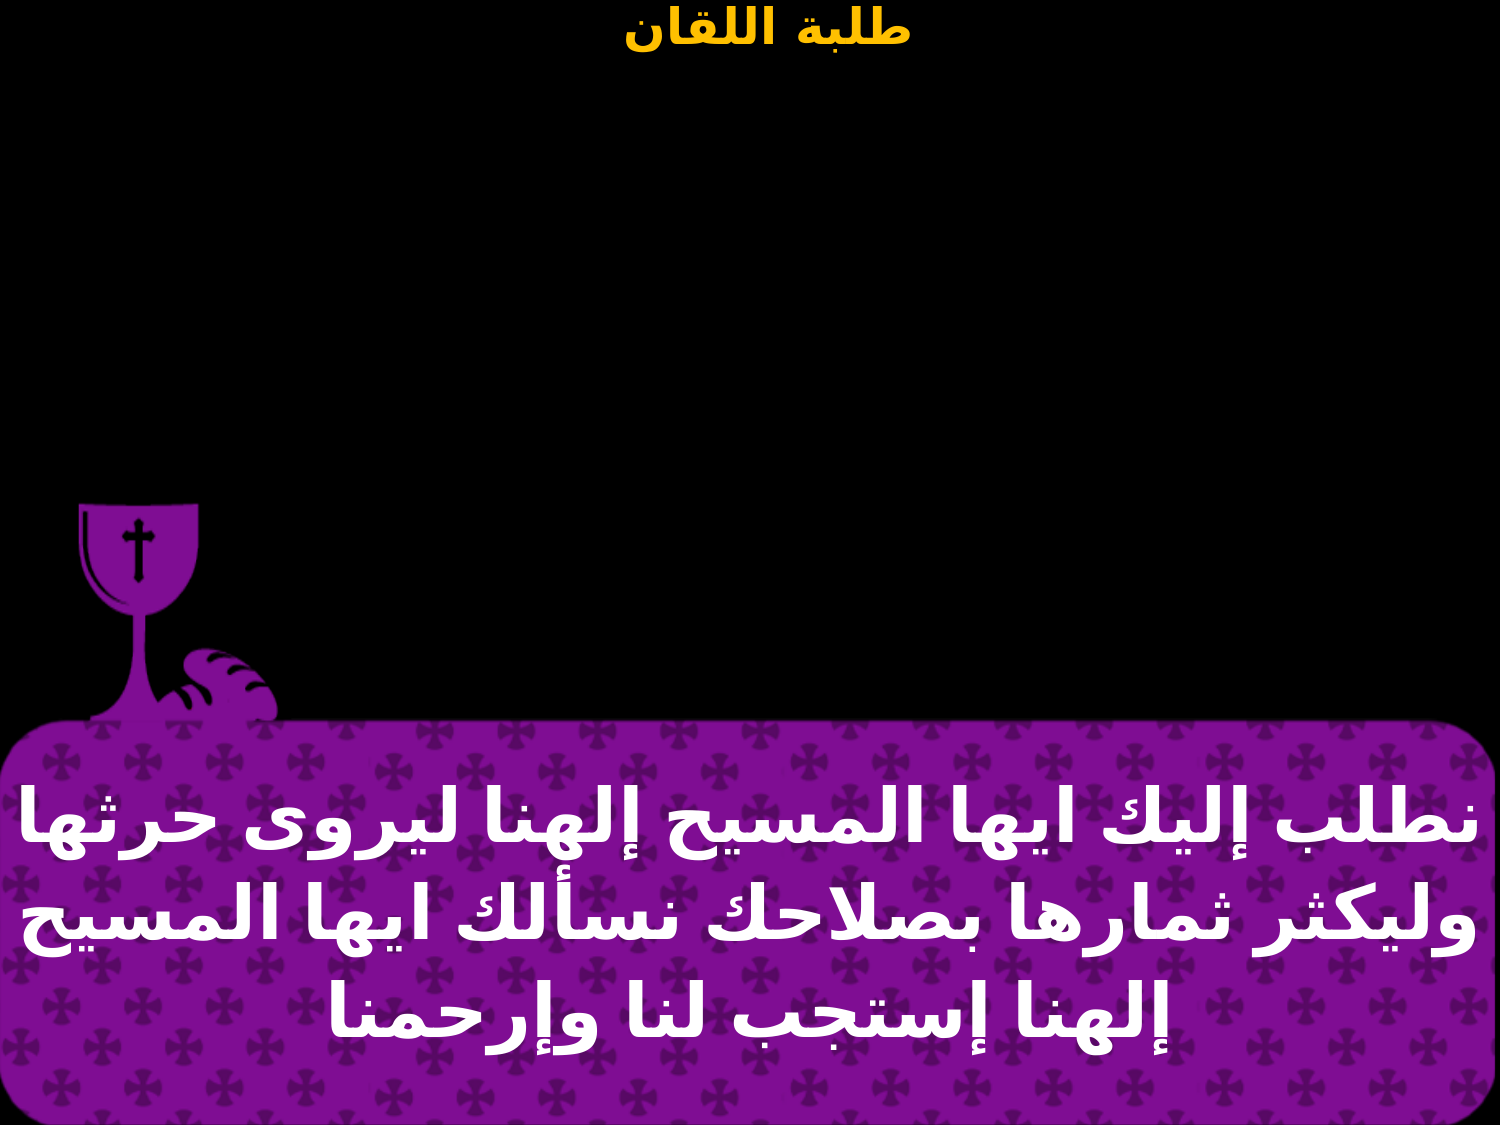

| نطلب إليك ايها المسيح إلهنا ليروى حرثها وليكثر ثمارها بصلاحك نسألك ايها المسيح إلهنا إستجب لنا وإرحمنا |
| --- |